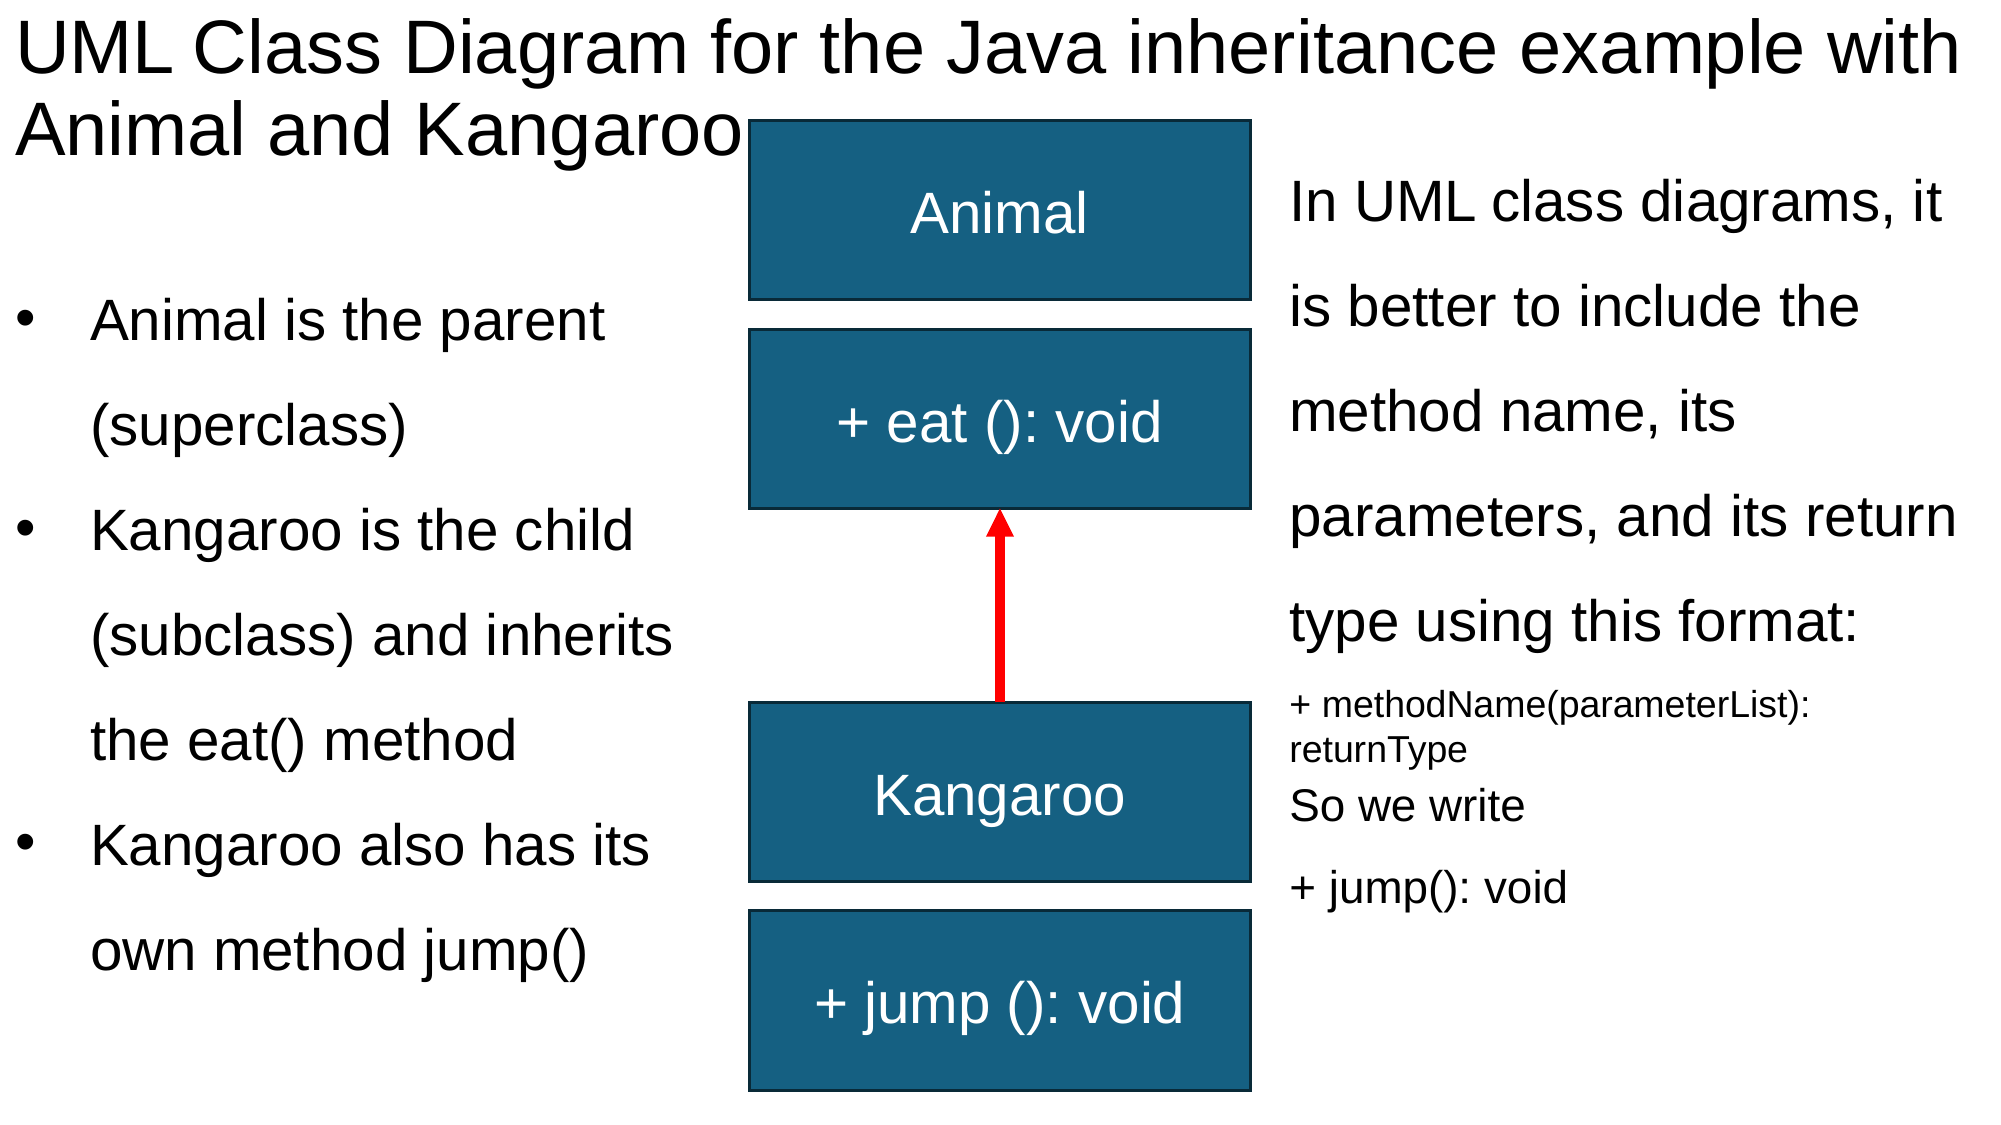

# UML Class Diagram for the Java inheritance example with Animal and Kangaroo
Animal
In UML class diagrams, it is better to include the method name, its parameters, and its return type using this format:
Animal is the parent (superclass)
Kangaroo is the child (subclass) and inherits the eat() method
Kangaroo also has its own method jump()
+ eat (): void
+ methodName(parameterList): returnType
Kangaroo
So we write
+ jump(): void
+ jump (): void